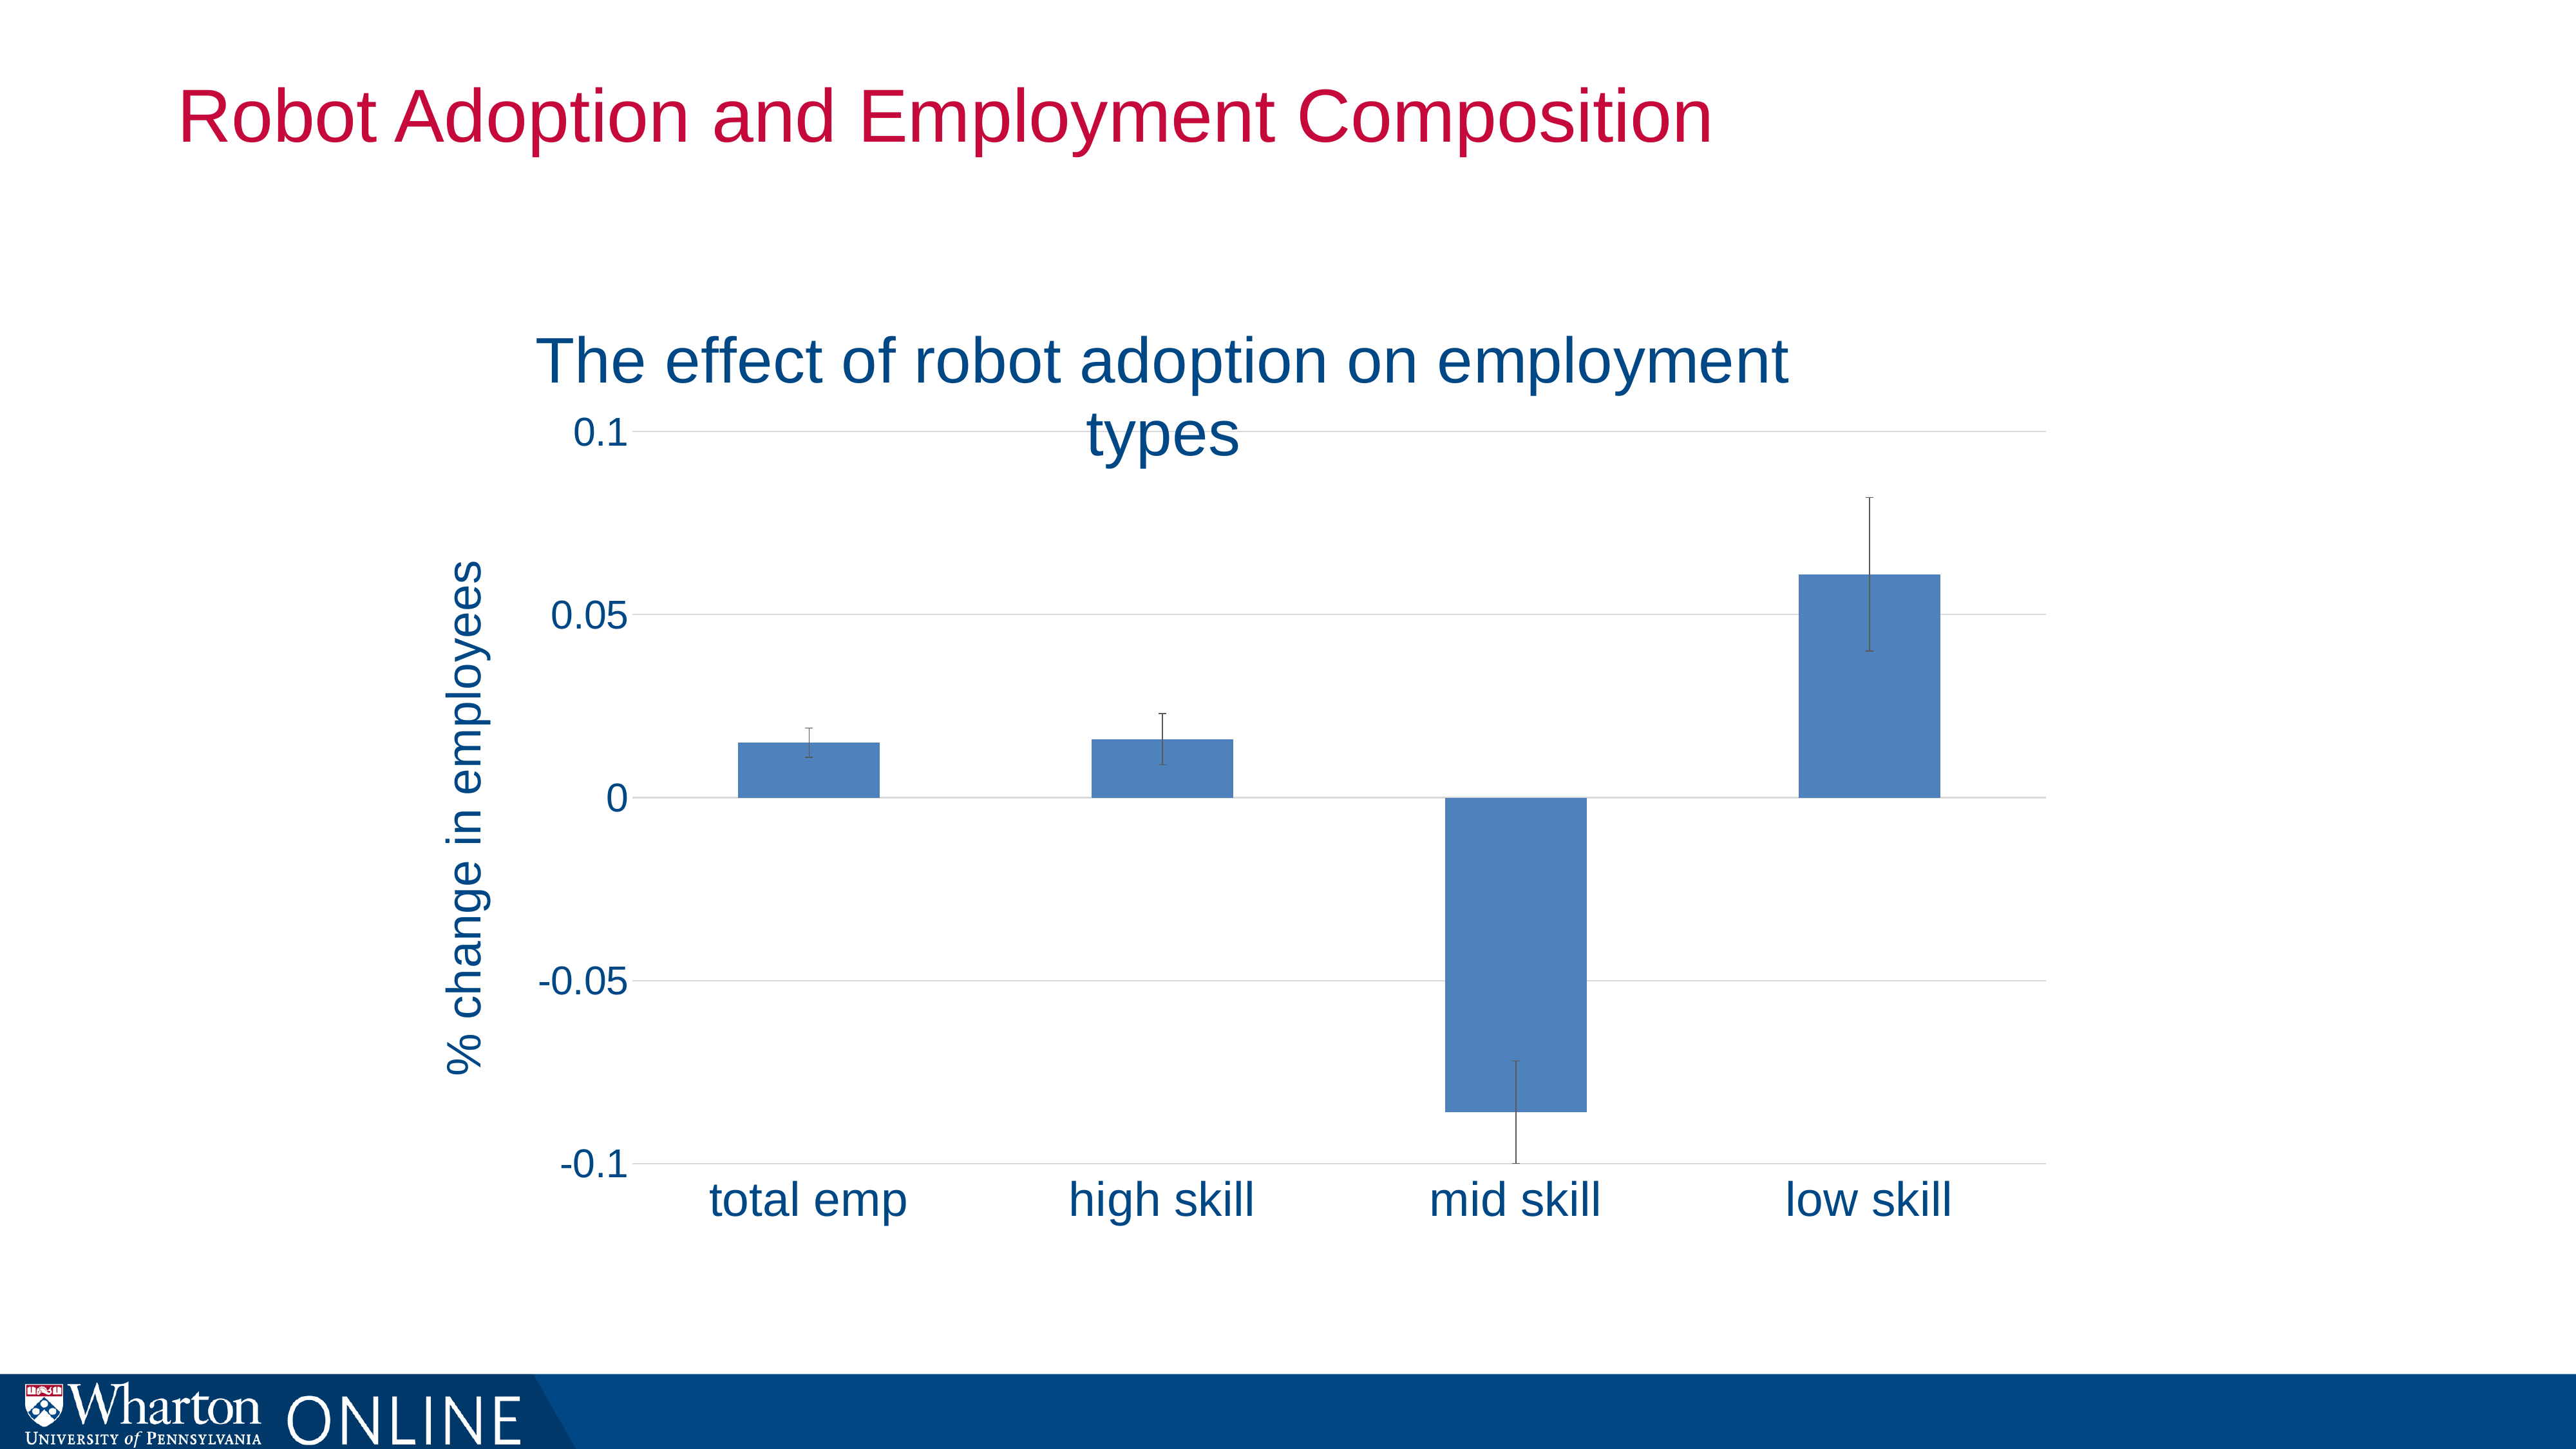

# Robot Adoption and Employment Composition

### Chart: The effect of robot adoption on employment types

| Category | Series1 |
|---|---|
| total emp | 0.015 |
| high skill | 0.016 |
| mid skill | -0.086 |
| low skill | 0.061 |